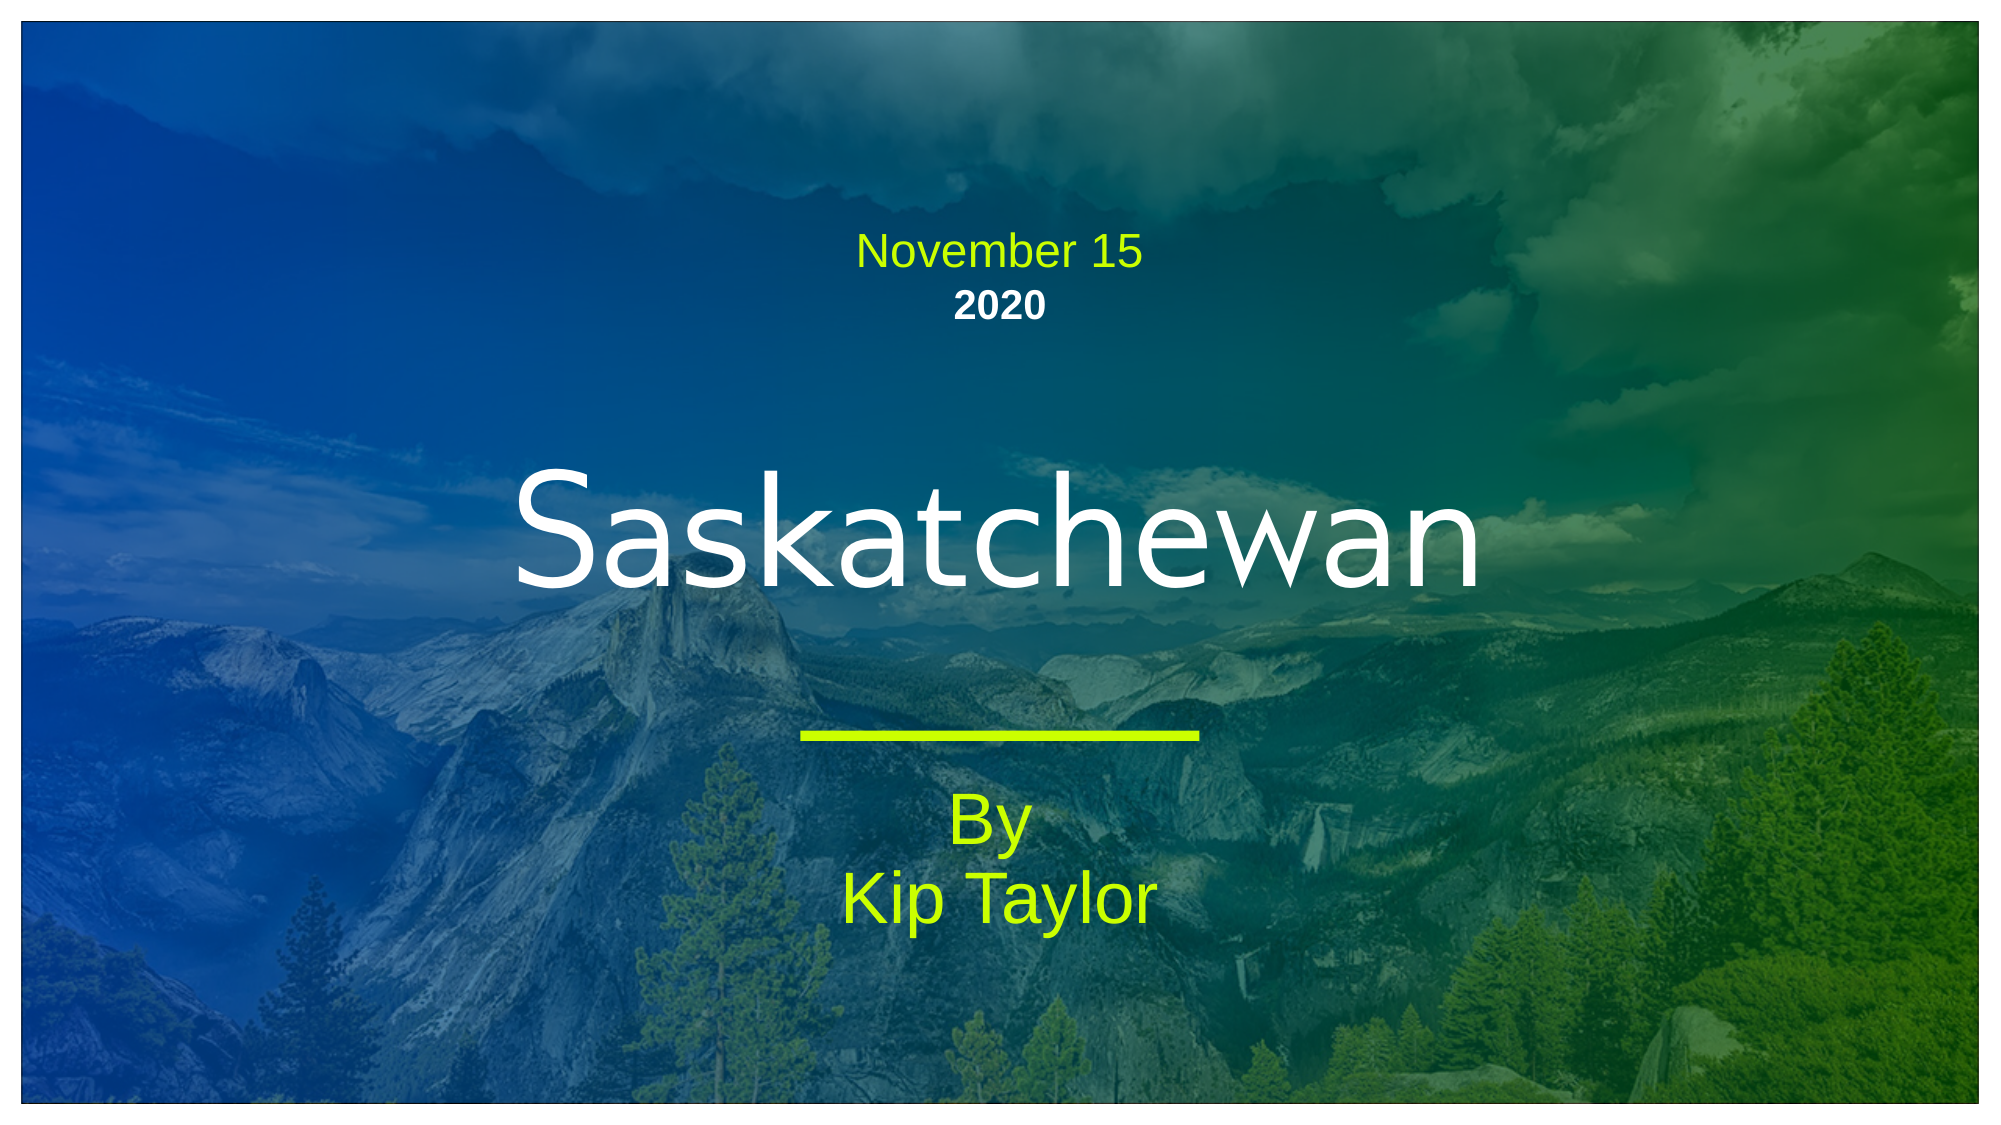

November 15
2020
# Saskatchewan
By
Kip Taylor